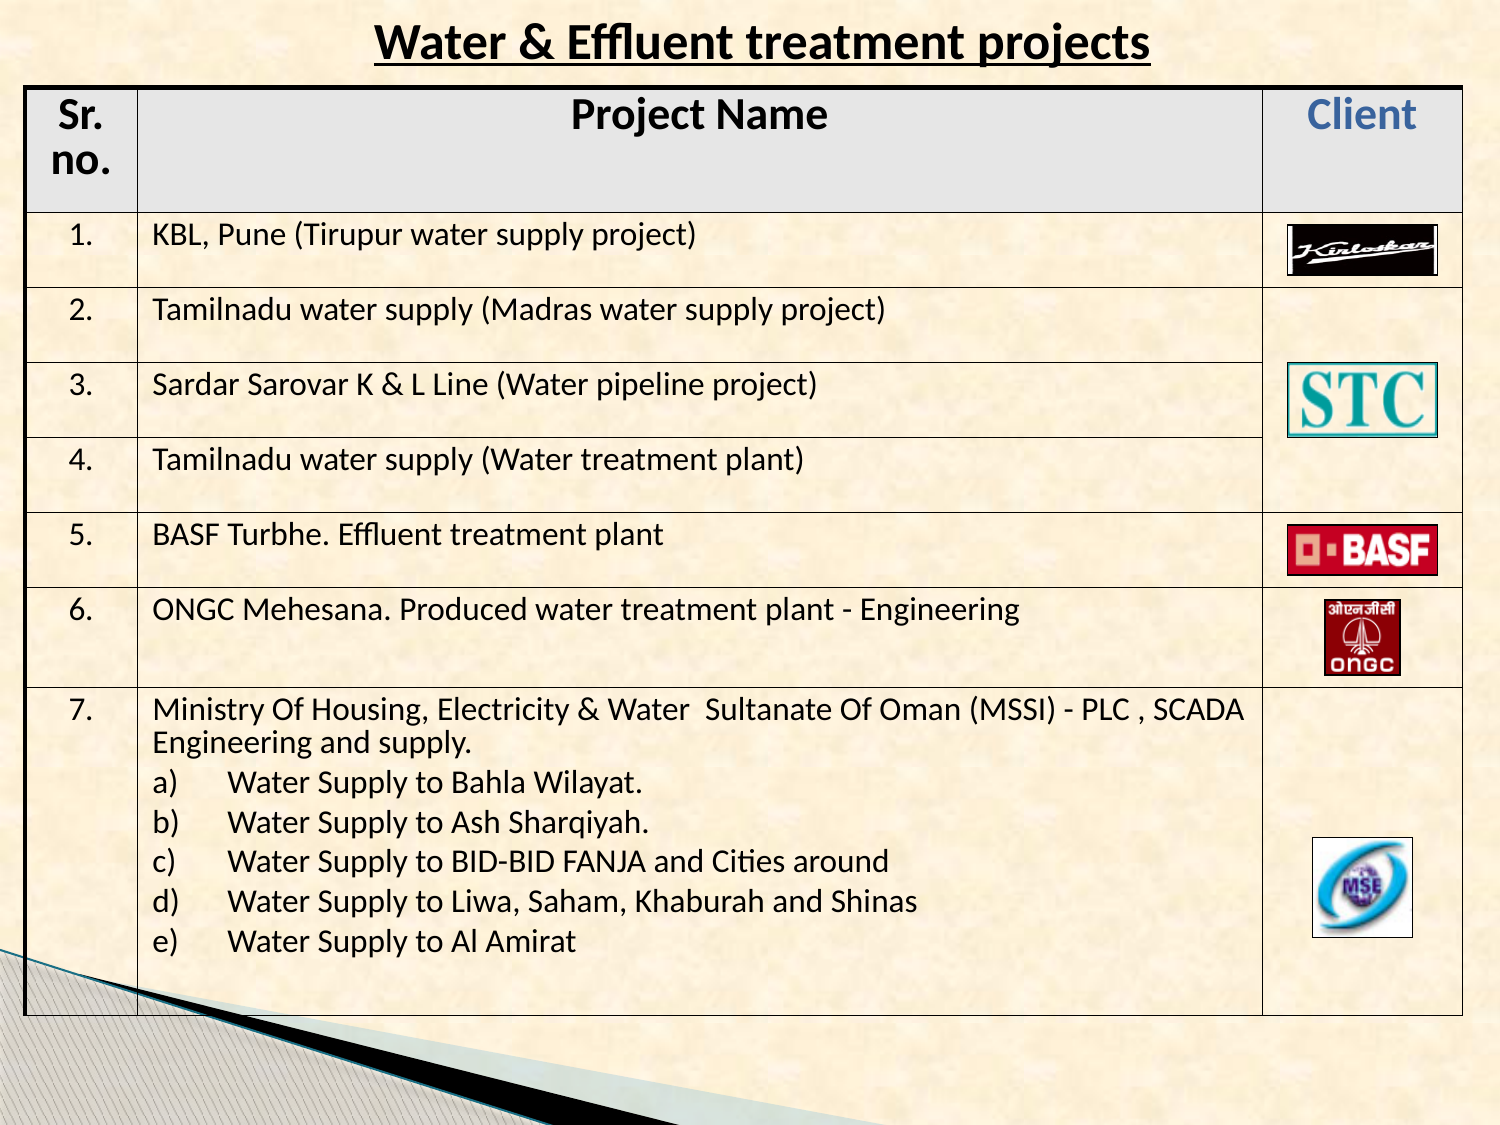

Water & Effluent treatment projects
| Sr. no. | Project Name | Client |
| --- | --- | --- |
| 1. | KBL, Pune (Tirupur water supply project) |  |
| 2. | Tamilnadu water supply (Madras water supply project) |  |
| 3. | Sardar Sarovar K & L Line (Water pipeline project) |  |
| 4. | Tamilnadu water supply (Water treatment plant) |  |
| 5. | BASF Turbhe. Effluent treatment plant |  |
| 6. | ONGC Mehesana. Produced water treatment plant - Engineering |  |
| 7. | Ministry Of Housing, Electricity & Water Sultanate Of Oman (MSSI) - PLC , SCADA Engineering and supply. Water Supply to Bahla Wilayat. Water Supply to Ash Sharqiyah. Water Supply to BID-BID FANJA and Cities around Water Supply to Liwa, Saham, Khaburah and Shinas Water Supply to Al Amirat |  |